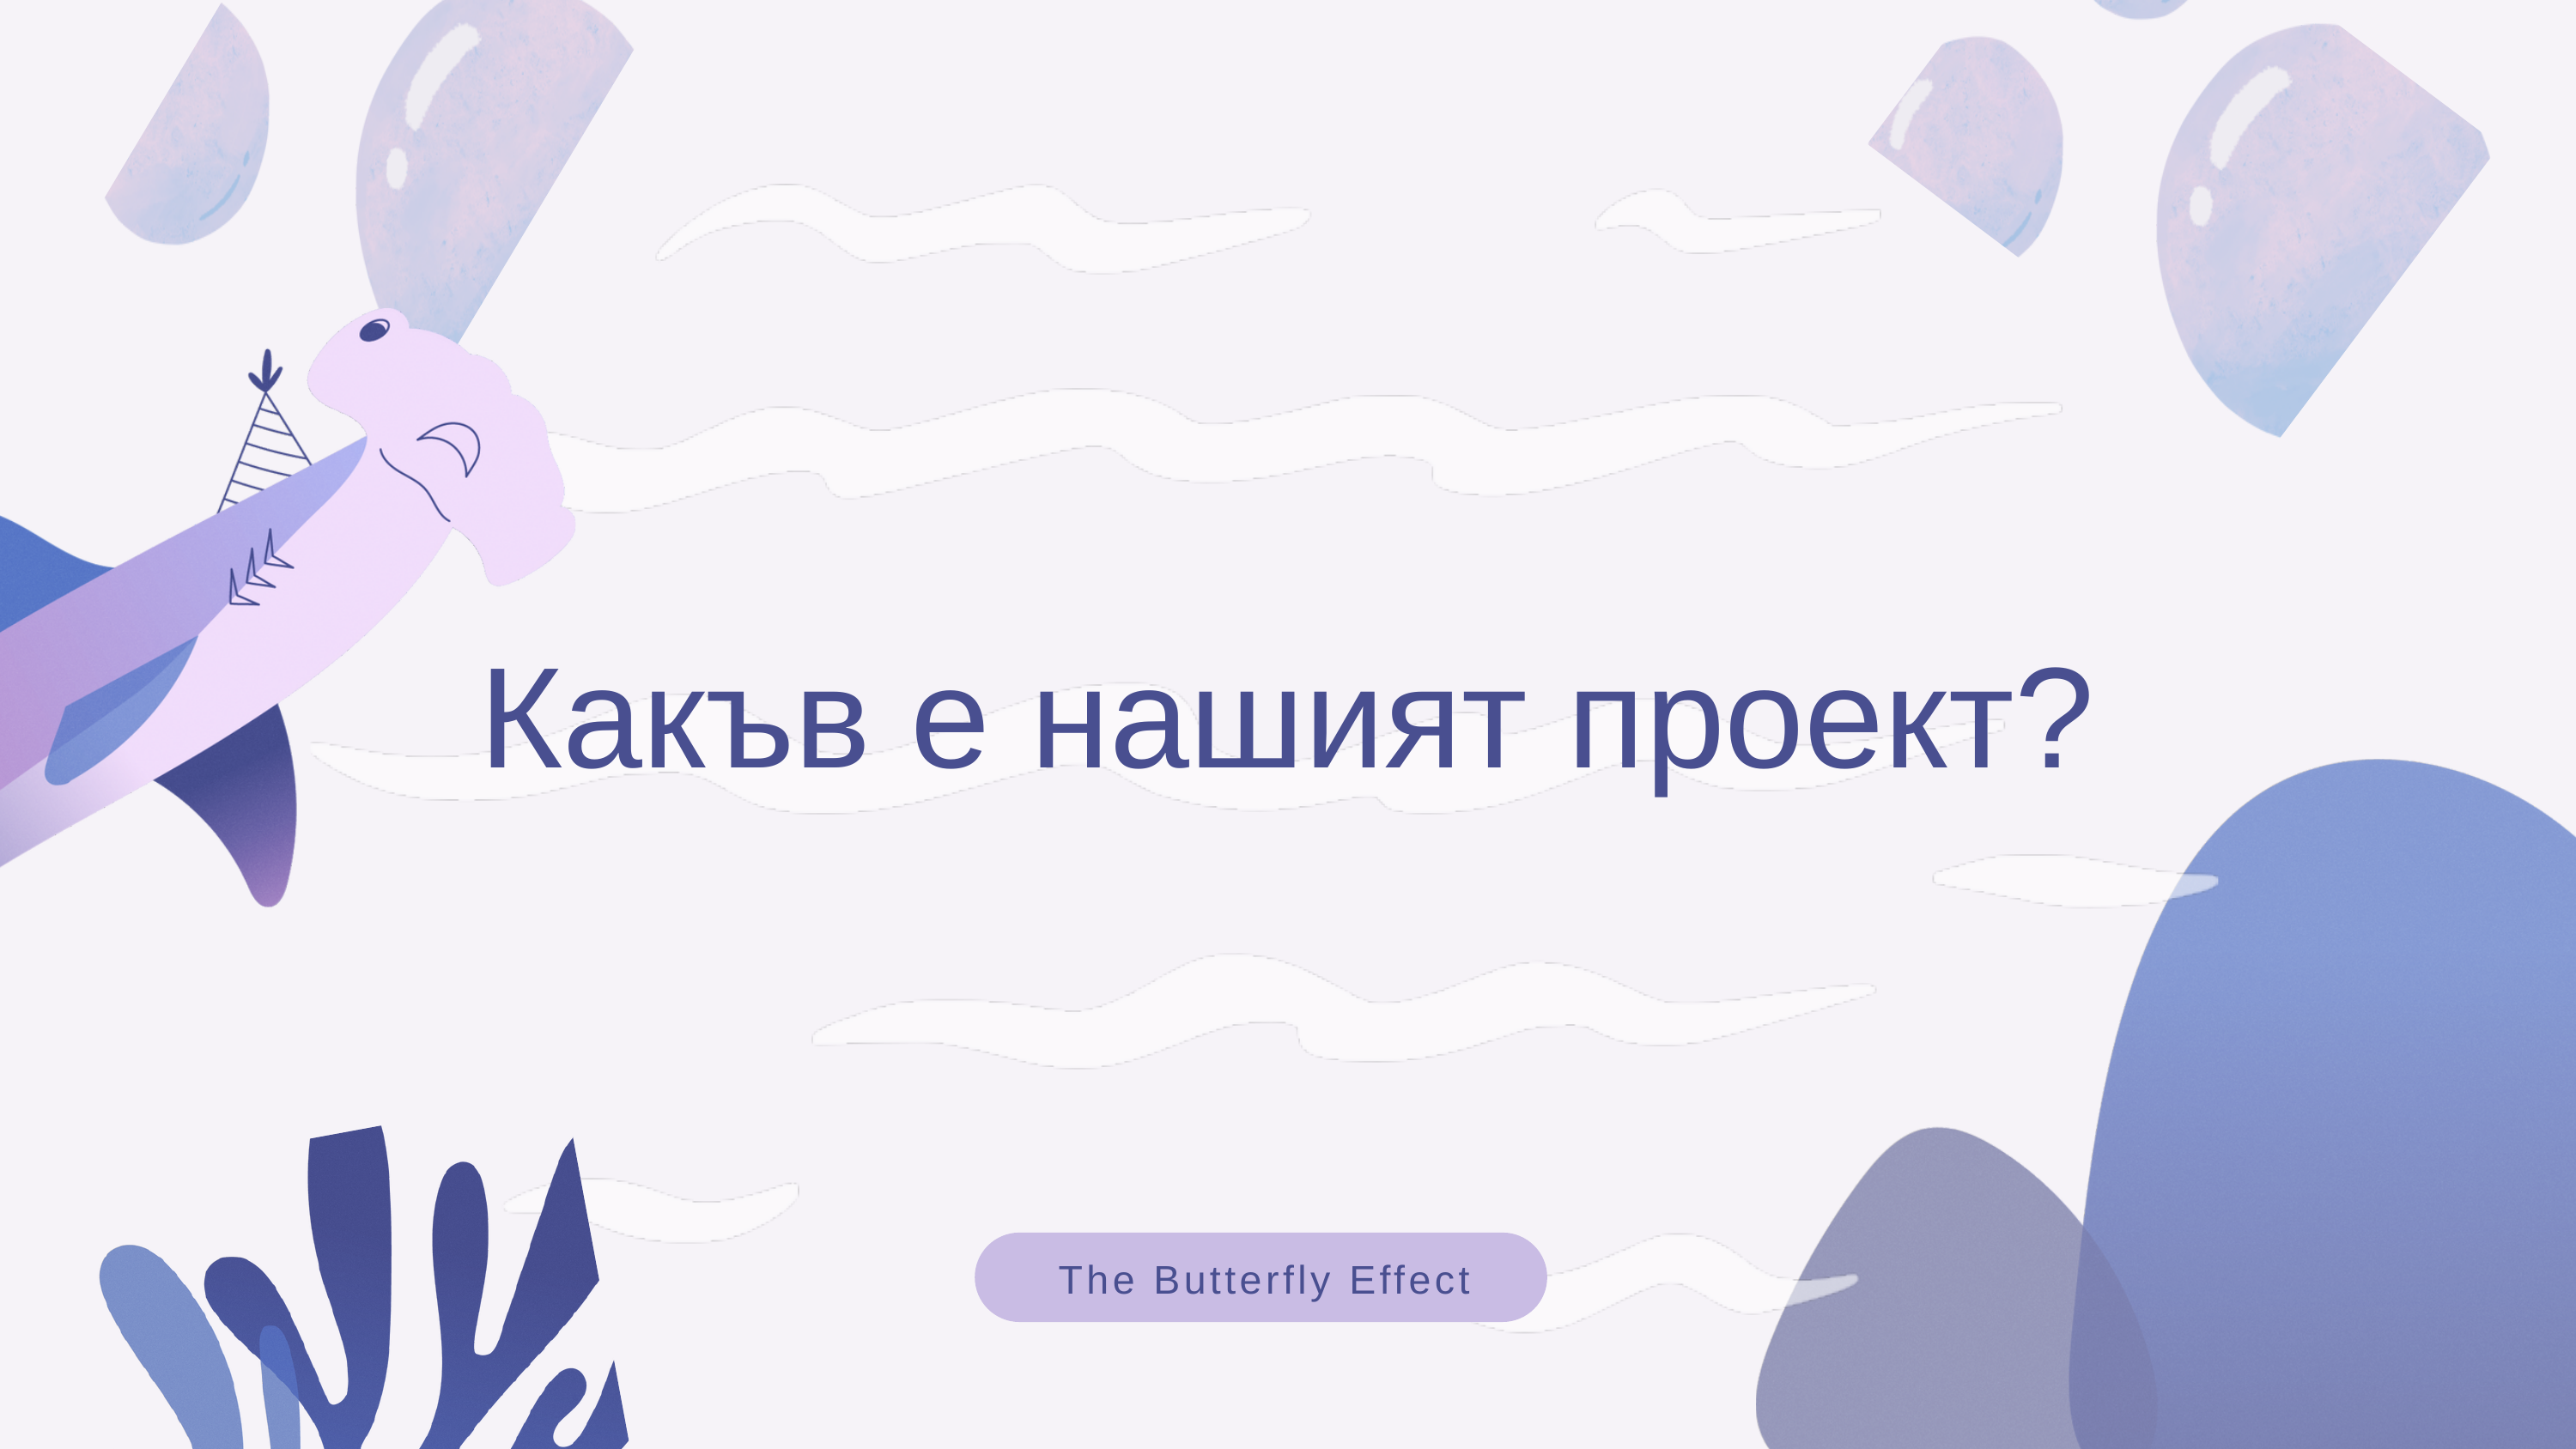

Какъв е нашият проект?

The Butterfly Effect